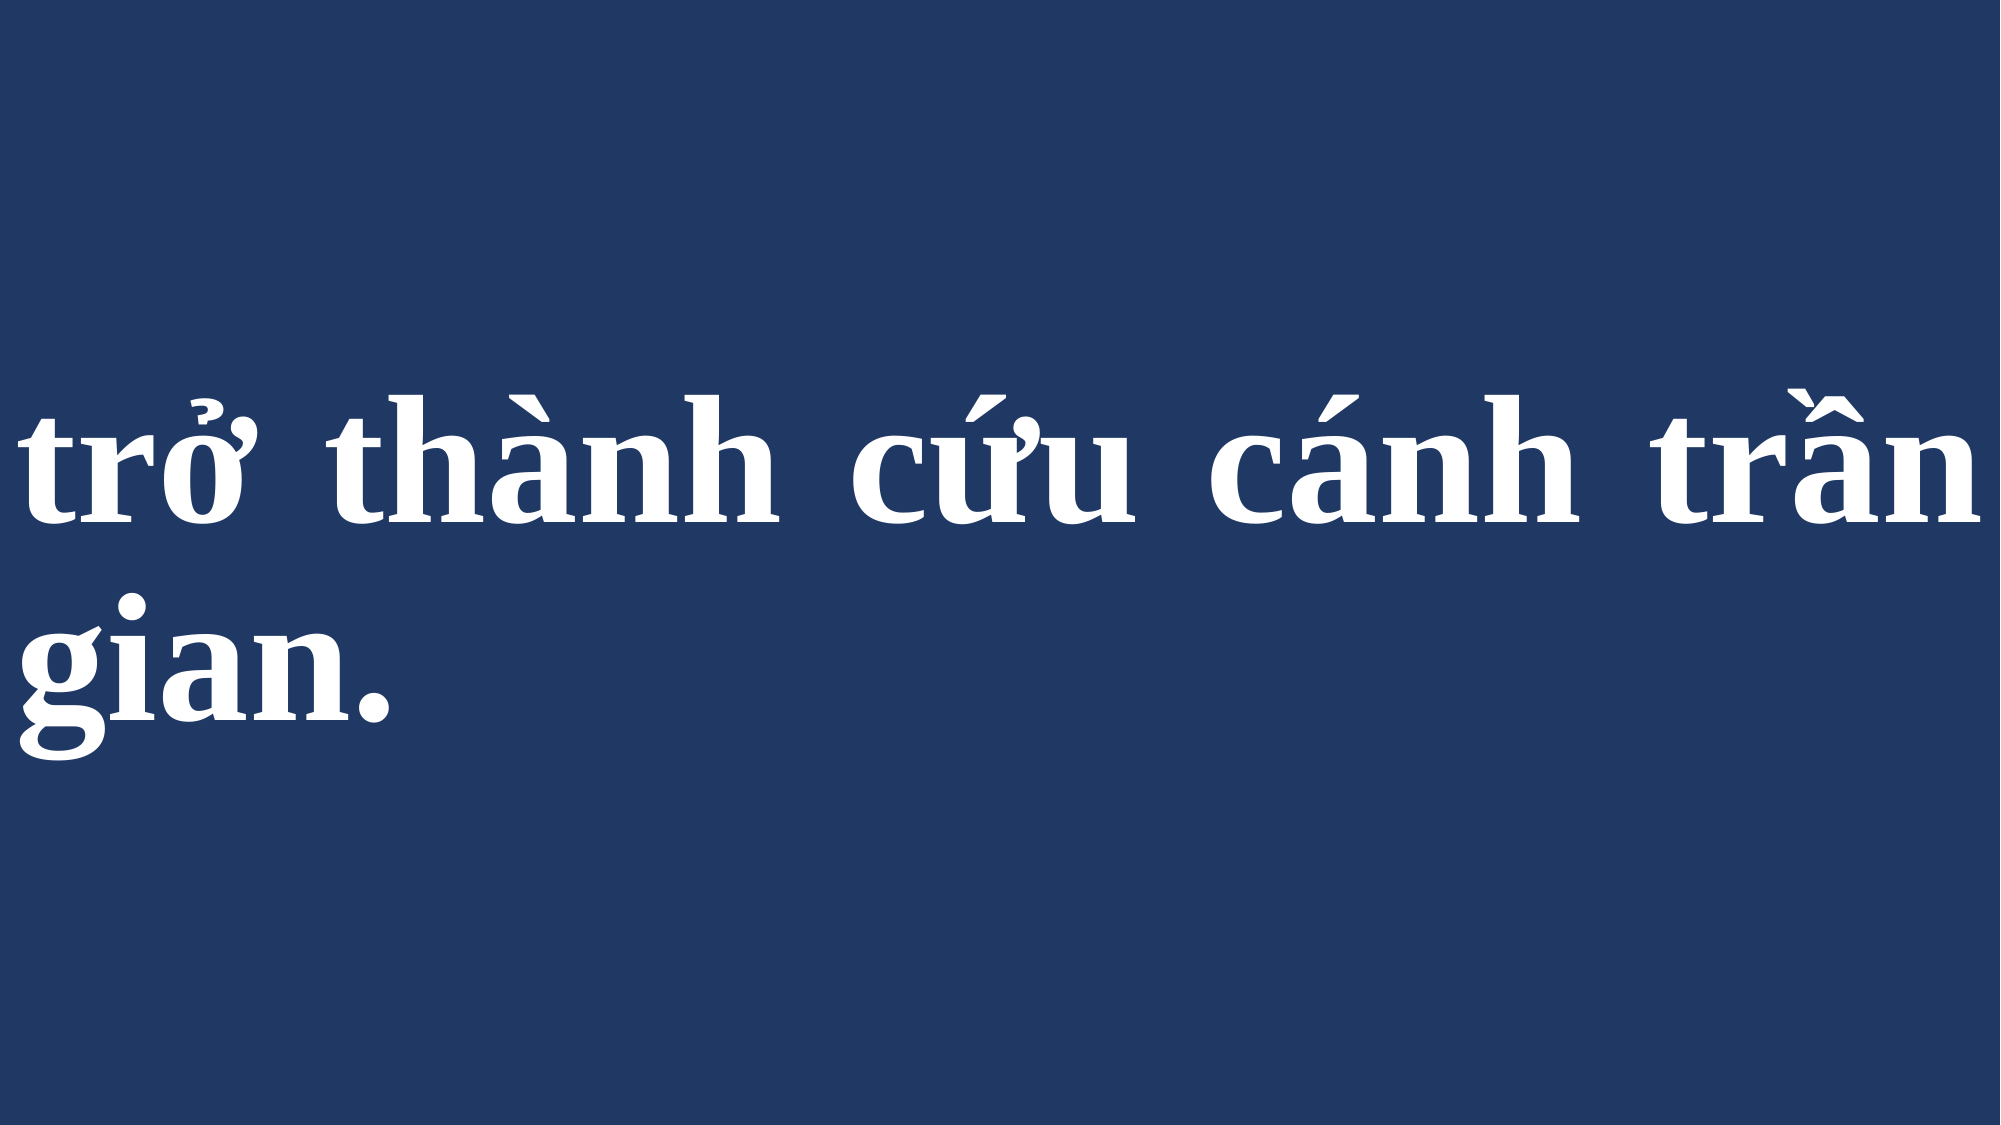

# trở thành cứu cánh trần gian.